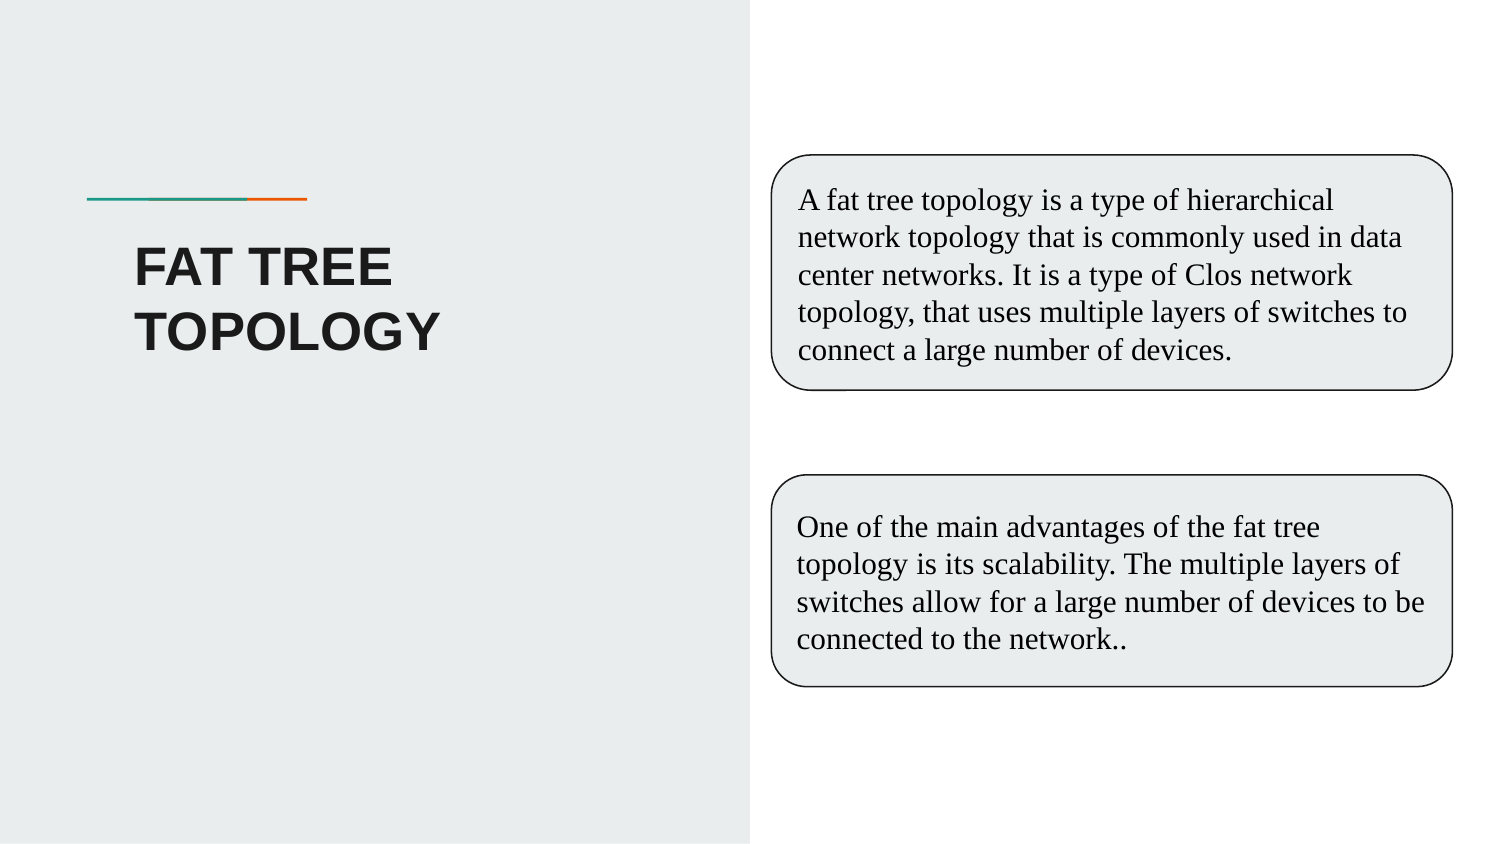

A fat tree topology is a type of hierarchical network topology that is commonly used in data center networks. It is a type of Clos network topology, that uses multiple layers of switches to connect a large number of devices.
# FAT TREE TOPOLOGY

One of the main advantages of the fat tree topology is its scalability. The multiple layers of switches allow for a large number of devices to be connected to the network..